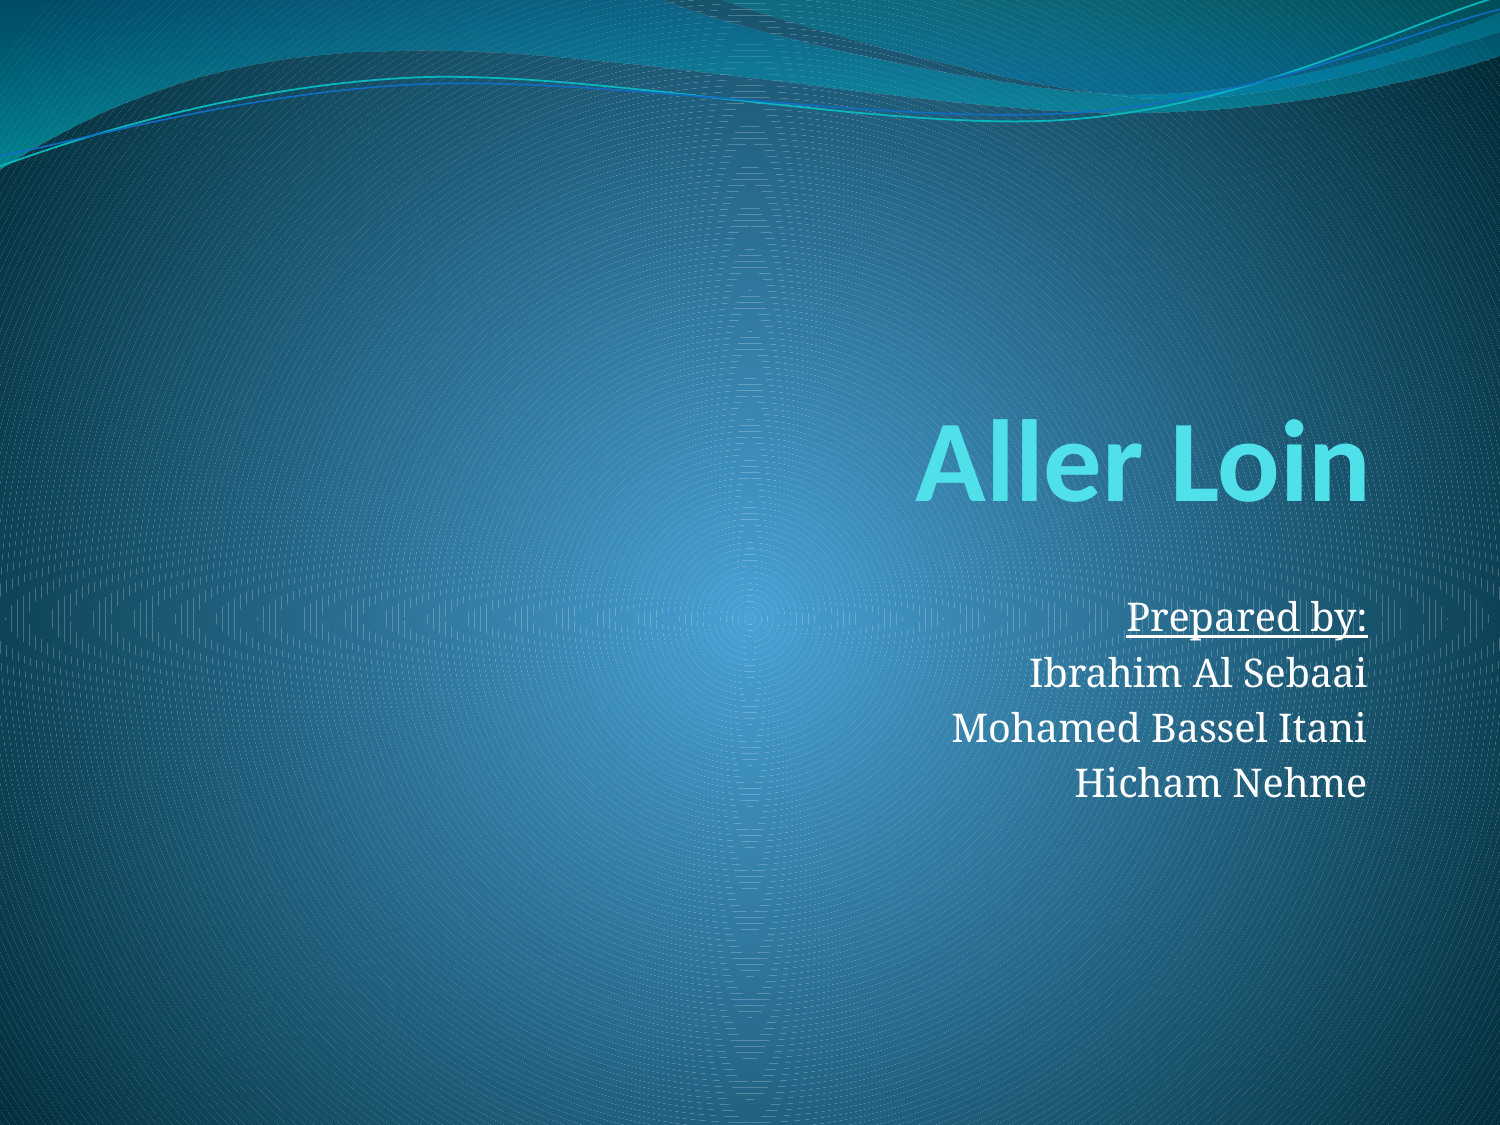

# Aller Loin

Prepared by:
Ibrahim Al Sebaai
Mohamed Bassel Itani
Hicham Nehme